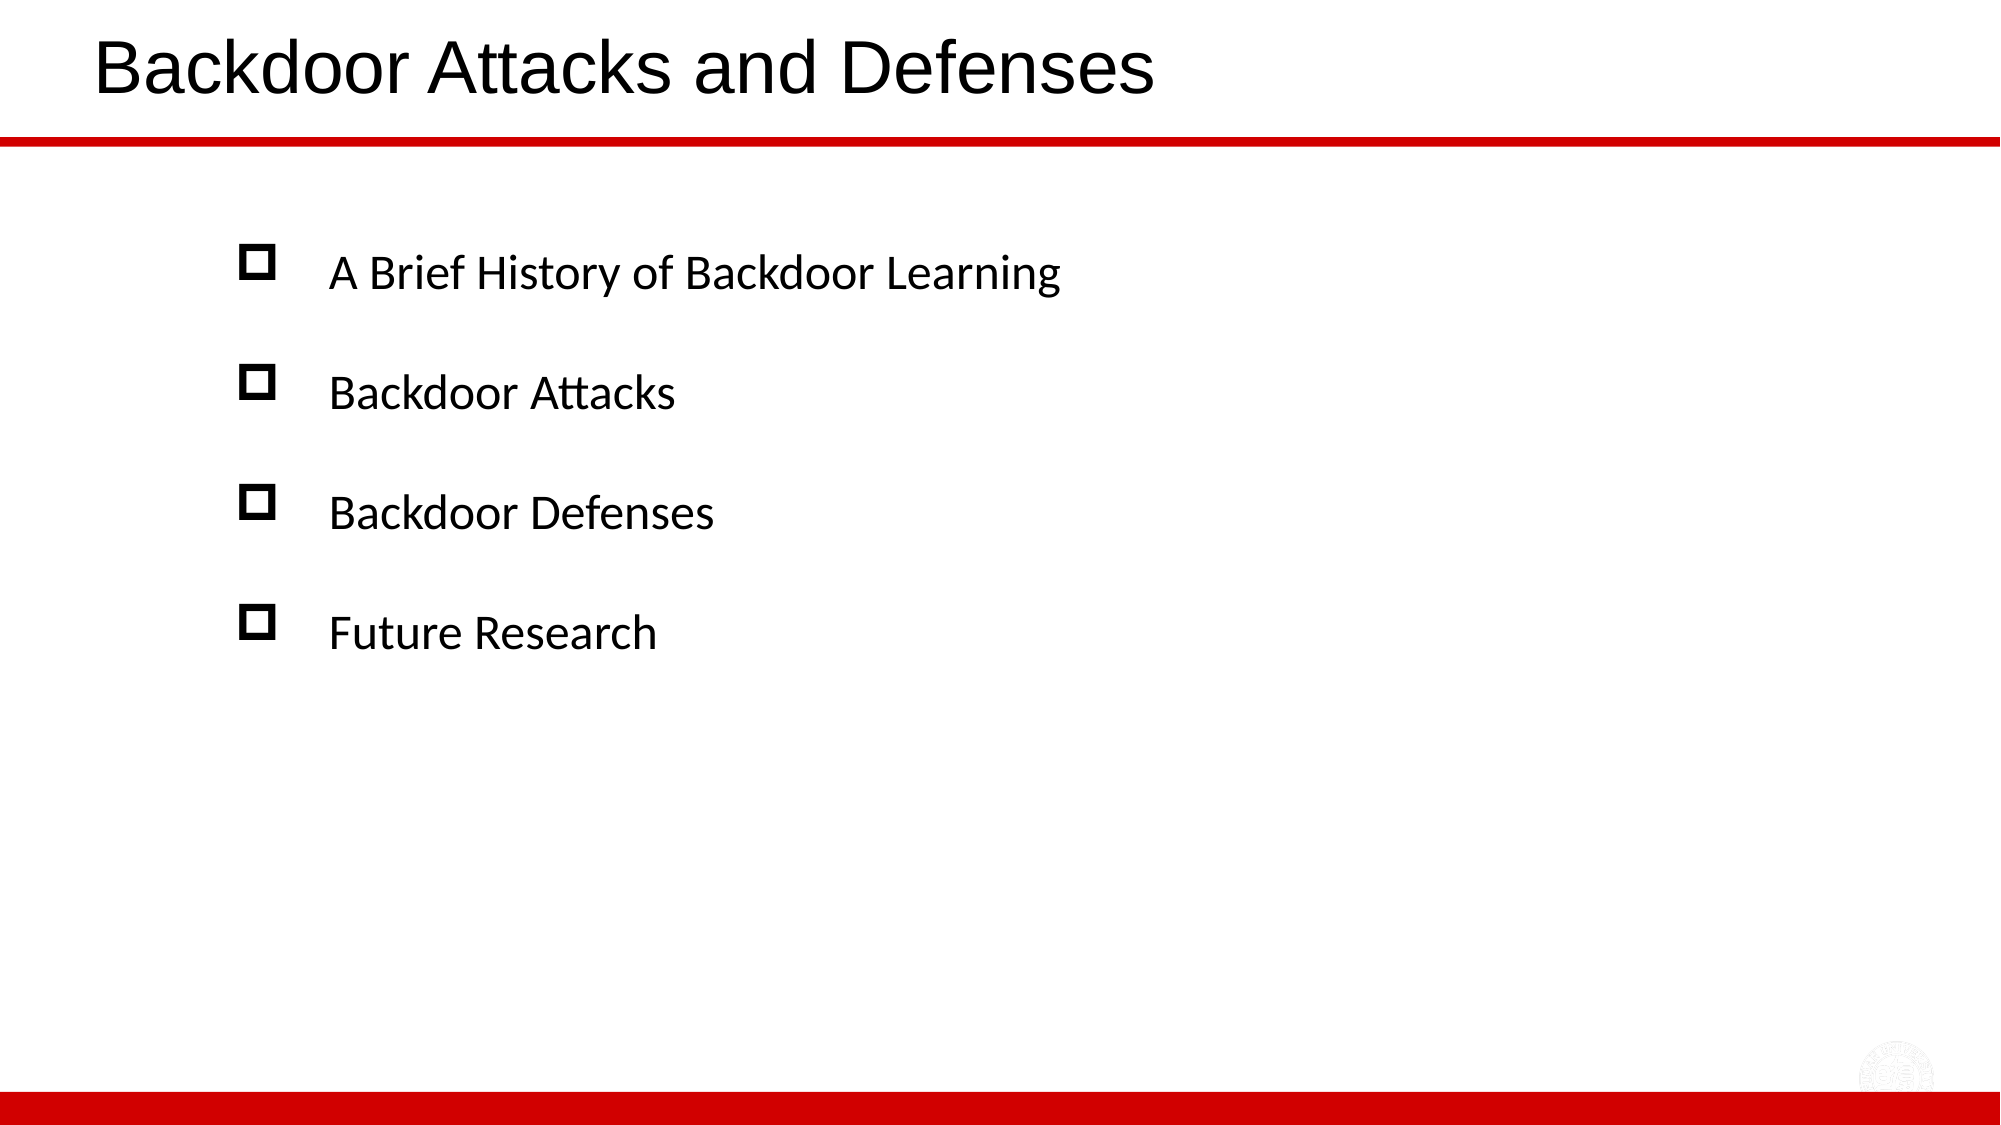

# Backdoor Attacks and Defenses
A Brief History of Backdoor Learning

Backdoor Attacks

Backdoor Defenses

Future Research